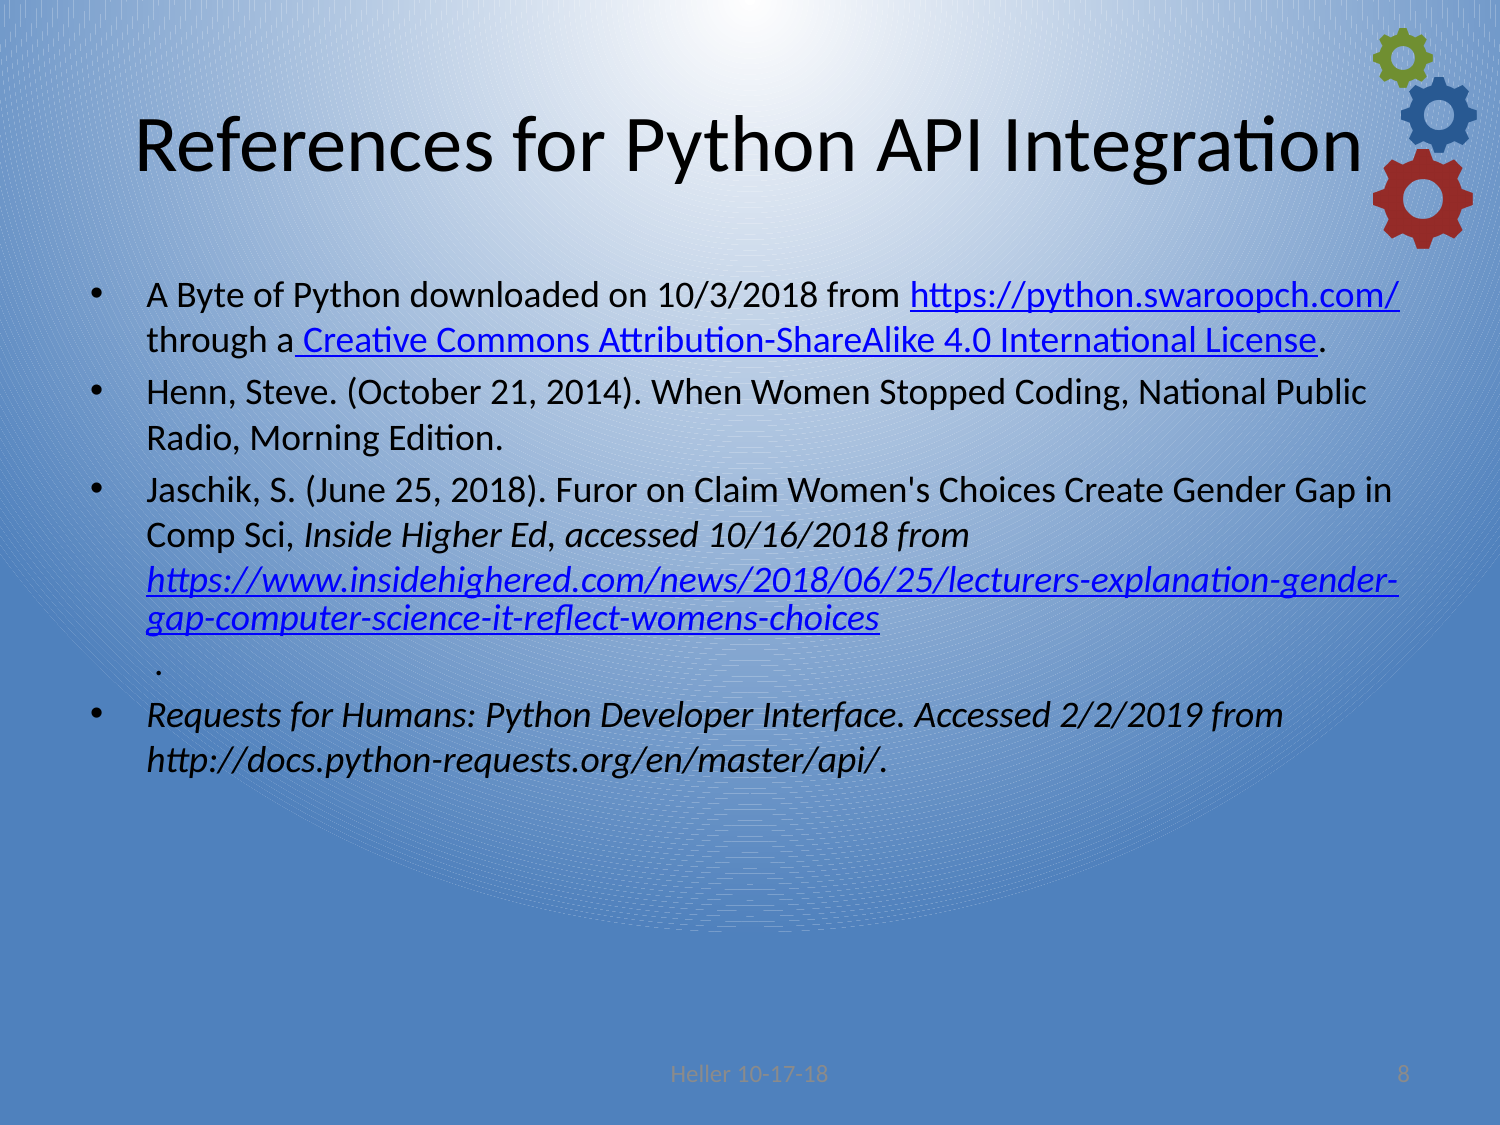

# References for Python API Integration
A Byte of Python downloaded on 10/3/2018 from https://python.swaroopch.com/ through a Creative Commons Attribution-ShareAlike 4.0 International License.
Henn, Steve. (October 21, 2014). When Women Stopped Coding, National Public Radio, Morning Edition.
Jaschik, S. (June 25, 2018). Furor on Claim Women's Choices Create Gender Gap in Comp Sci, Inside Higher Ed, accessed 10/16/2018 from https://www.insidehighered.com/news/2018/06/25/lecturers-explanation-gender-gap-computer-science-it-reflect-womens-choices .
Requests for Humans: Python Developer Interface. Accessed 2/2/2019 from http://docs.python-requests.org/en/master/api/.
Heller 10-17-18
8